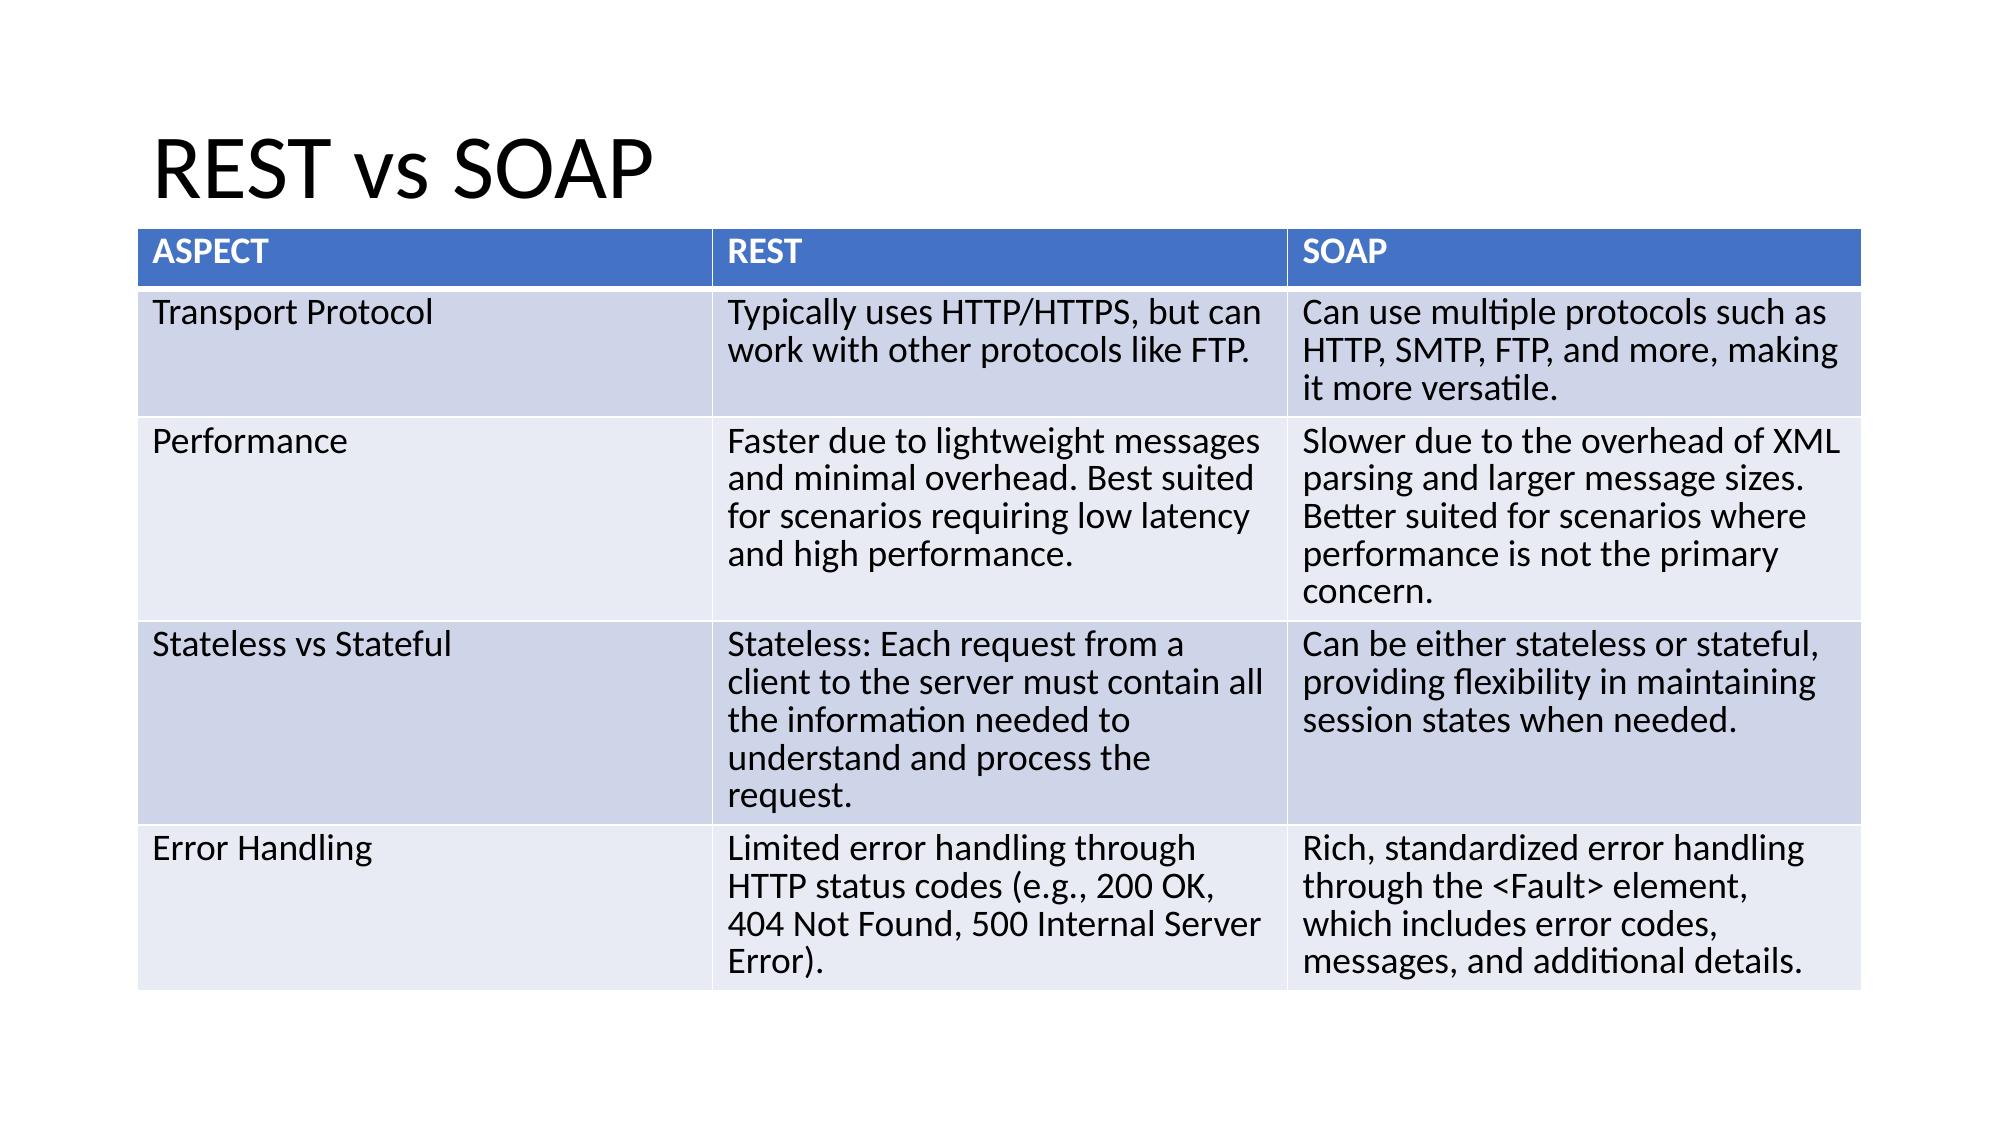

# REST vs	SOAP
| ASPECT | REST | SOAP |
| --- | --- | --- |
| Transport Protocol | Typically uses HTTP/HTTPS, but can work with other protocols like FTP. | Can use multiple protocols such as HTTP, SMTP, FTP, and more, making it more versatile. |
| Performance | Faster due to lightweight messages and minimal overhead. Best suited for scenarios requiring low latency and high performance. | Slower due to the overhead of XML parsing and larger message sizes. Better suited for scenarios where performance is not the primary concern. |
| Stateless vs Stateful | Stateless: Each request from a client to the server must contain all the information needed to understand and process the request. | Can be either stateless or stateful, providing flexibility in maintaining session states when needed. |
| Error Handling | Limited error handling through HTTP status codes (e.g., 200 OK, 404 Not Found, 500 Internal Server Error). | Rich, standardized error handling through the <Fault> element, which includes error codes, messages, and additional details. |